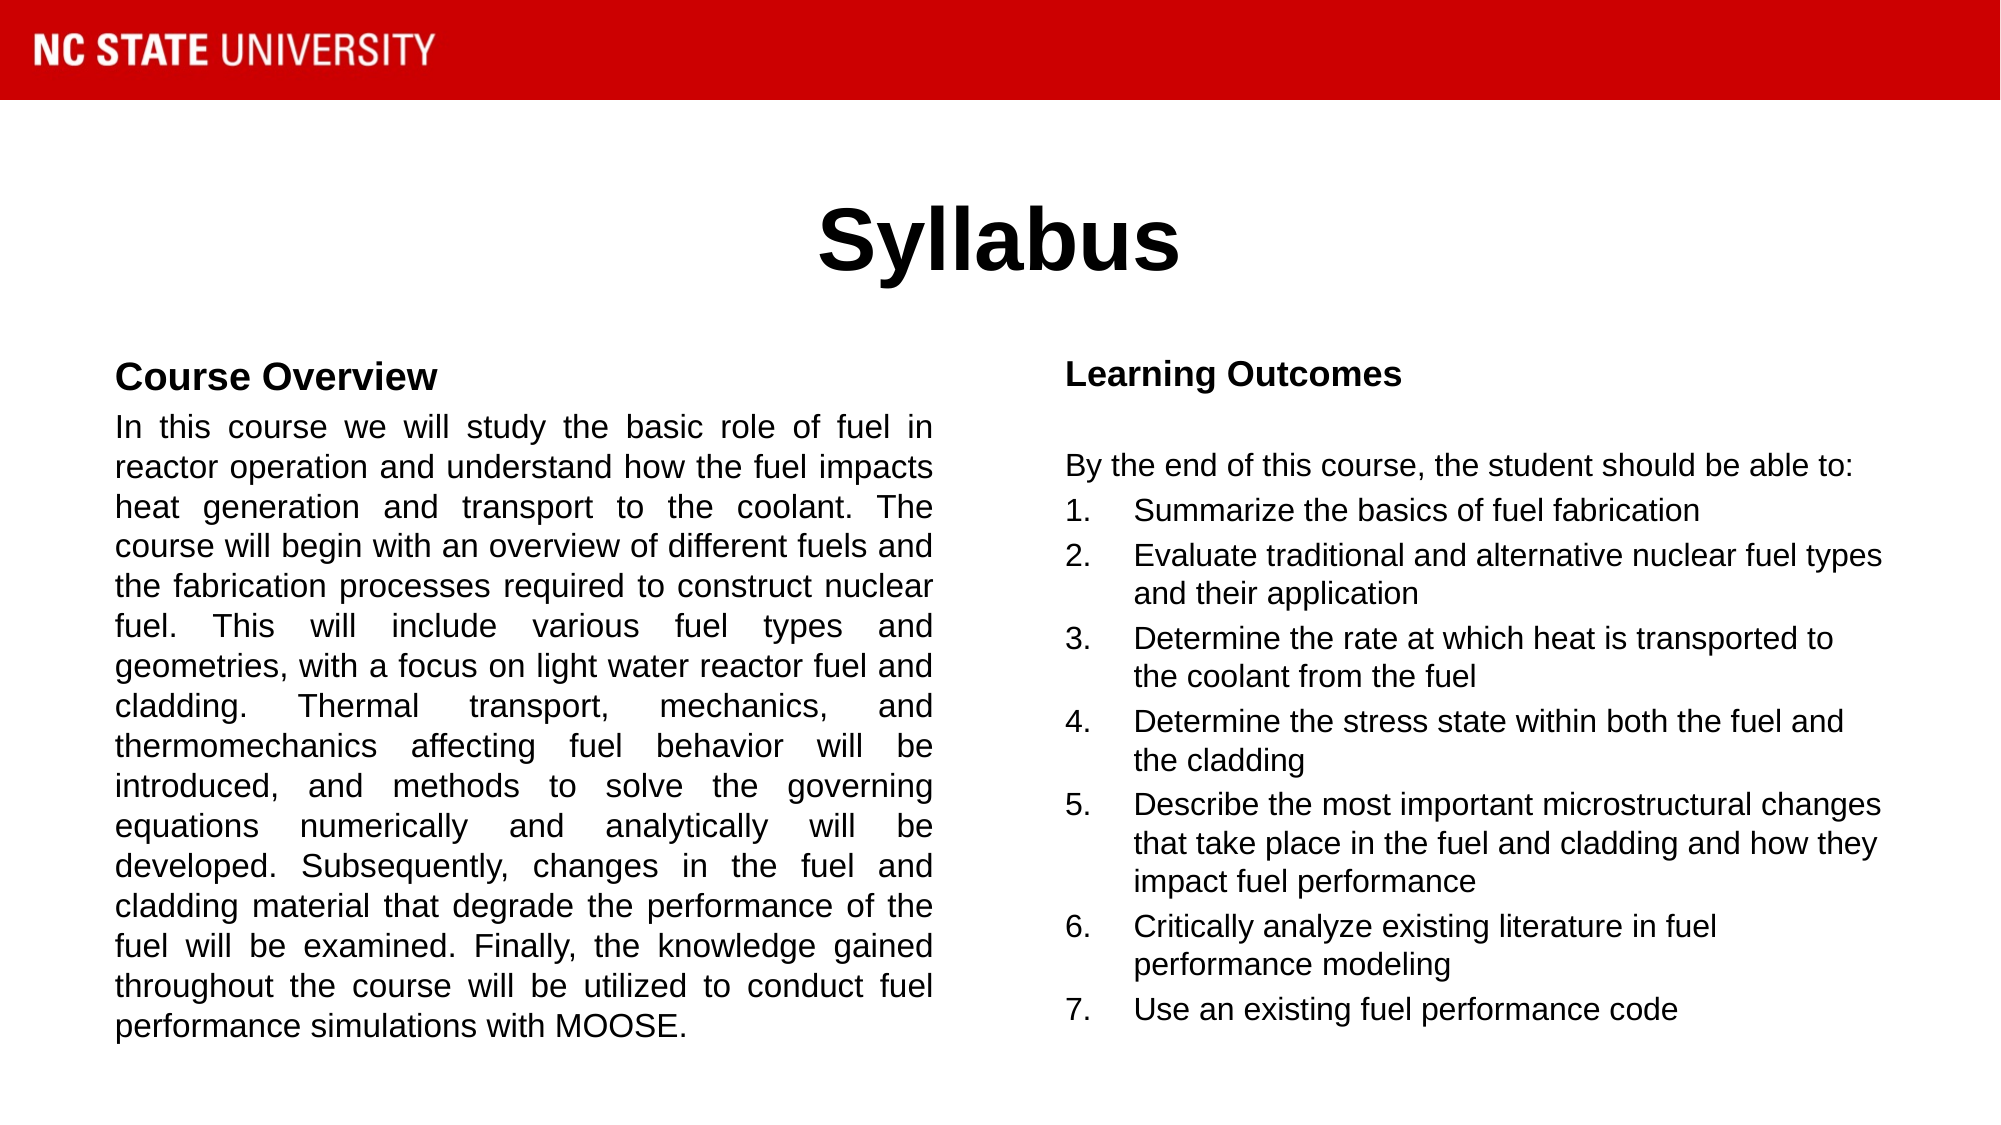

# Syllabus
Course Overview
In this course we will study the basic role of fuel in reactor operation and understand how the fuel impacts heat generation and transport to the coolant. The course will begin with an overview of different fuels and the fabrication processes required to construct nuclear fuel. This will include various fuel types and geometries, with a focus on light water reactor fuel and cladding. Thermal transport, mechanics, and thermomechanics affecting fuel behavior will be introduced, and methods to solve the governing equations numerically and analytically will be developed. Subsequently, changes in the fuel and cladding material that degrade the performance of the fuel will be examined. Finally, the knowledge gained throughout the course will be utilized to conduct fuel performance simulations with MOOSE.
Learning Outcomes

By the end of this course, the student should be able to:
Summarize the basics of fuel fabrication
Evaluate traditional and alternative nuclear fuel types and their application
Determine the rate at which heat is transported to the coolant from the fuel
Determine the stress state within both the fuel and the cladding
Describe the most important microstructural changes that take place in the fuel and cladding and how they impact fuel performance
Critically analyze existing literature in fuel performance modeling
Use an existing fuel performance code